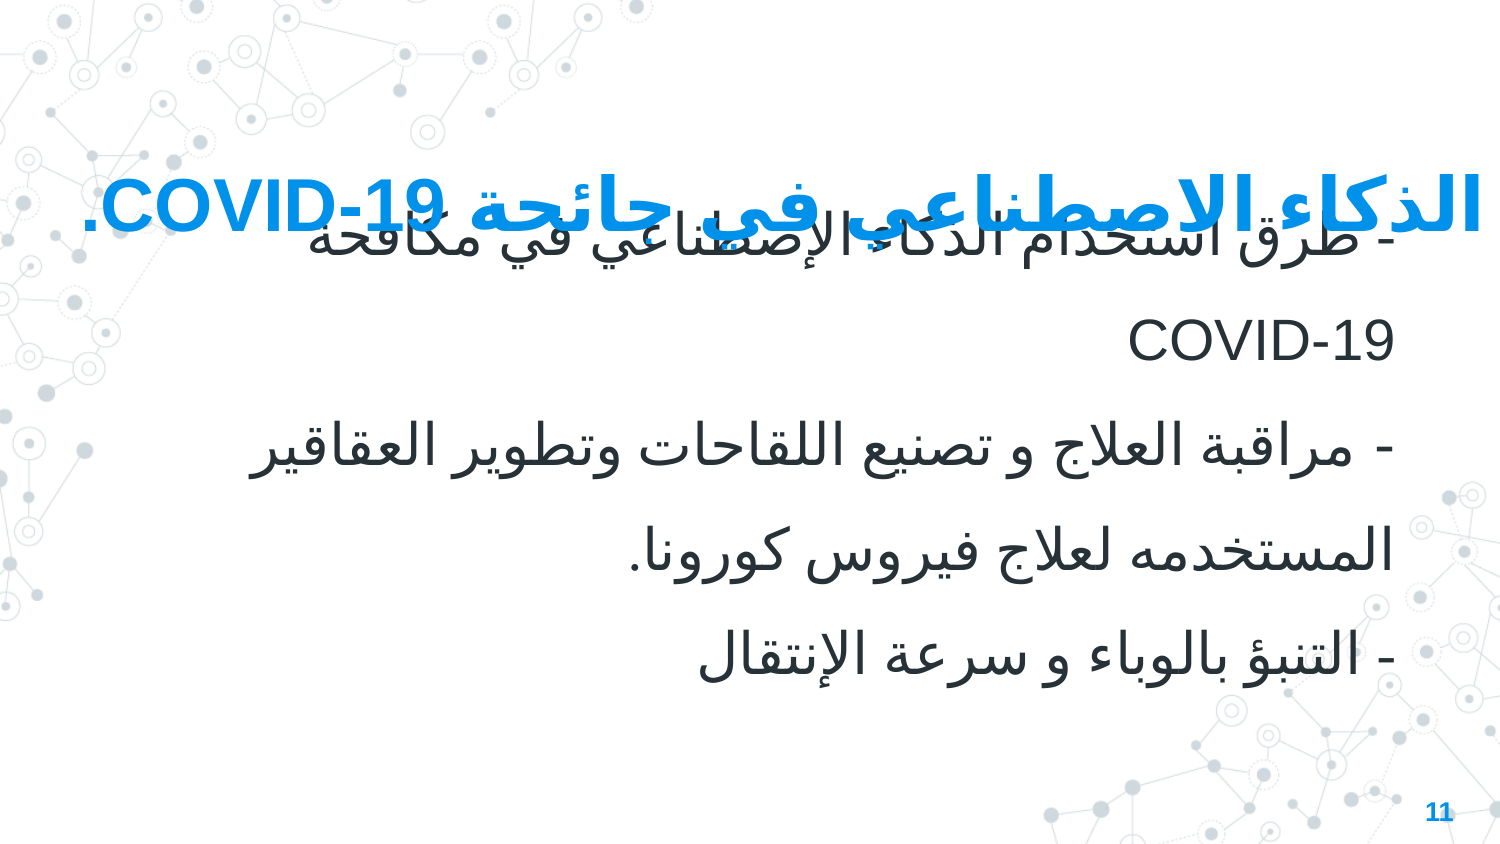

دور الذكاء الاصطناعي في جائحة COVID-19.
# - طرق استخدام الذكاء الإصطناعي في مكافحة COVID-19 - مراقبة العلاج و تصنيع اللقاحات وتطوير العقاقير المستخدمه لعلاج فيروس كورونا. - التنبؤ بالوباء و سرعة الإنتقال
11